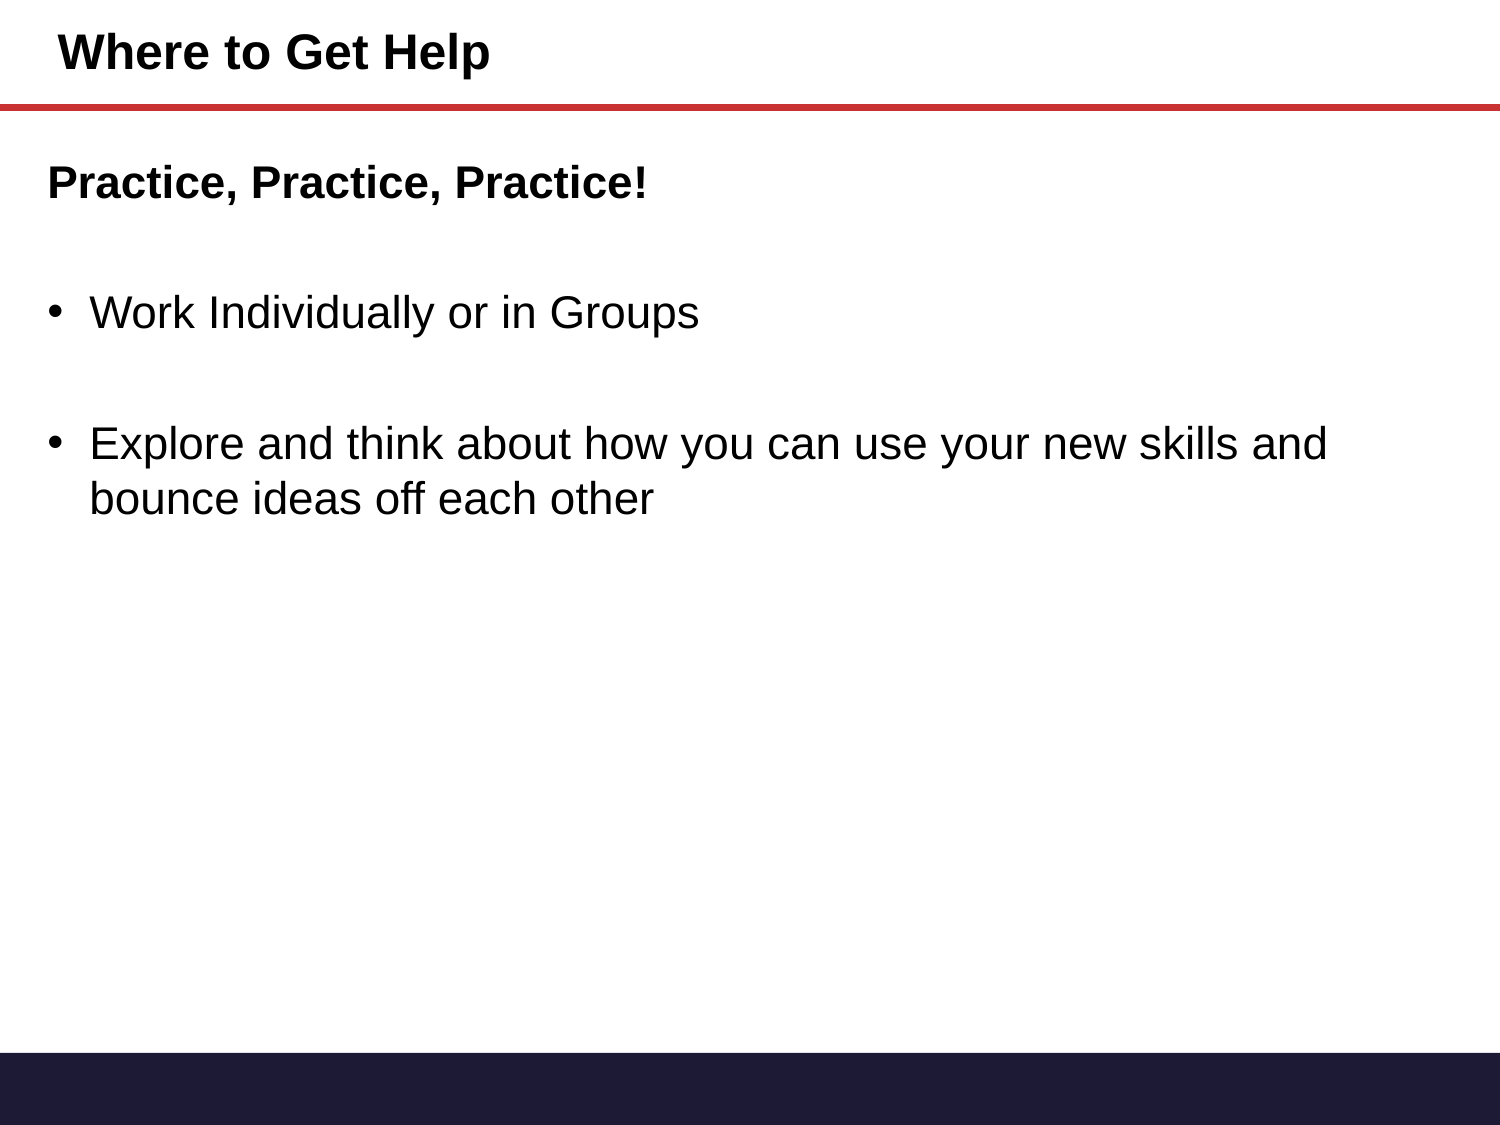

# Where to Get Help
Practice, Practice, Practice!

Work Individually or in Groups

Explore and think about how you can use your new skills and bounce ideas off each other